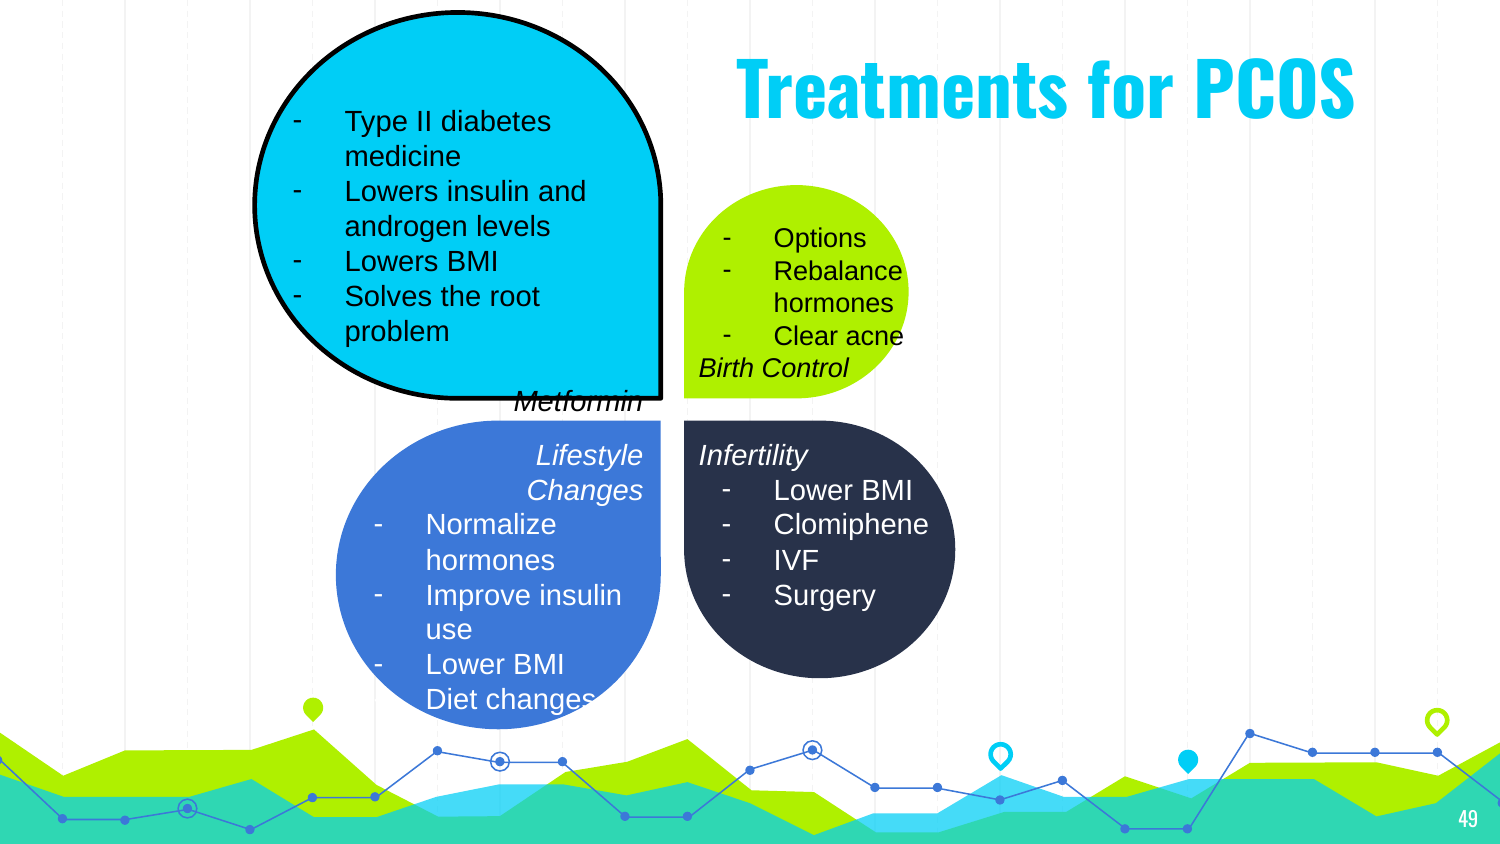

# Treatments for PCOS
Type II diabetes medicine
Lowers insulin and androgen levels
Lowers BMI
Solves the root problem

Metformin
Options
Rebalance hormones
Clear acne
Birth Control
Lifestyle Changes
Normalize hormones
Improve insulin use
Lower BMI
Diet changes

Infertility
Lower BMI
Clomiphene
IVF
Surgery
49